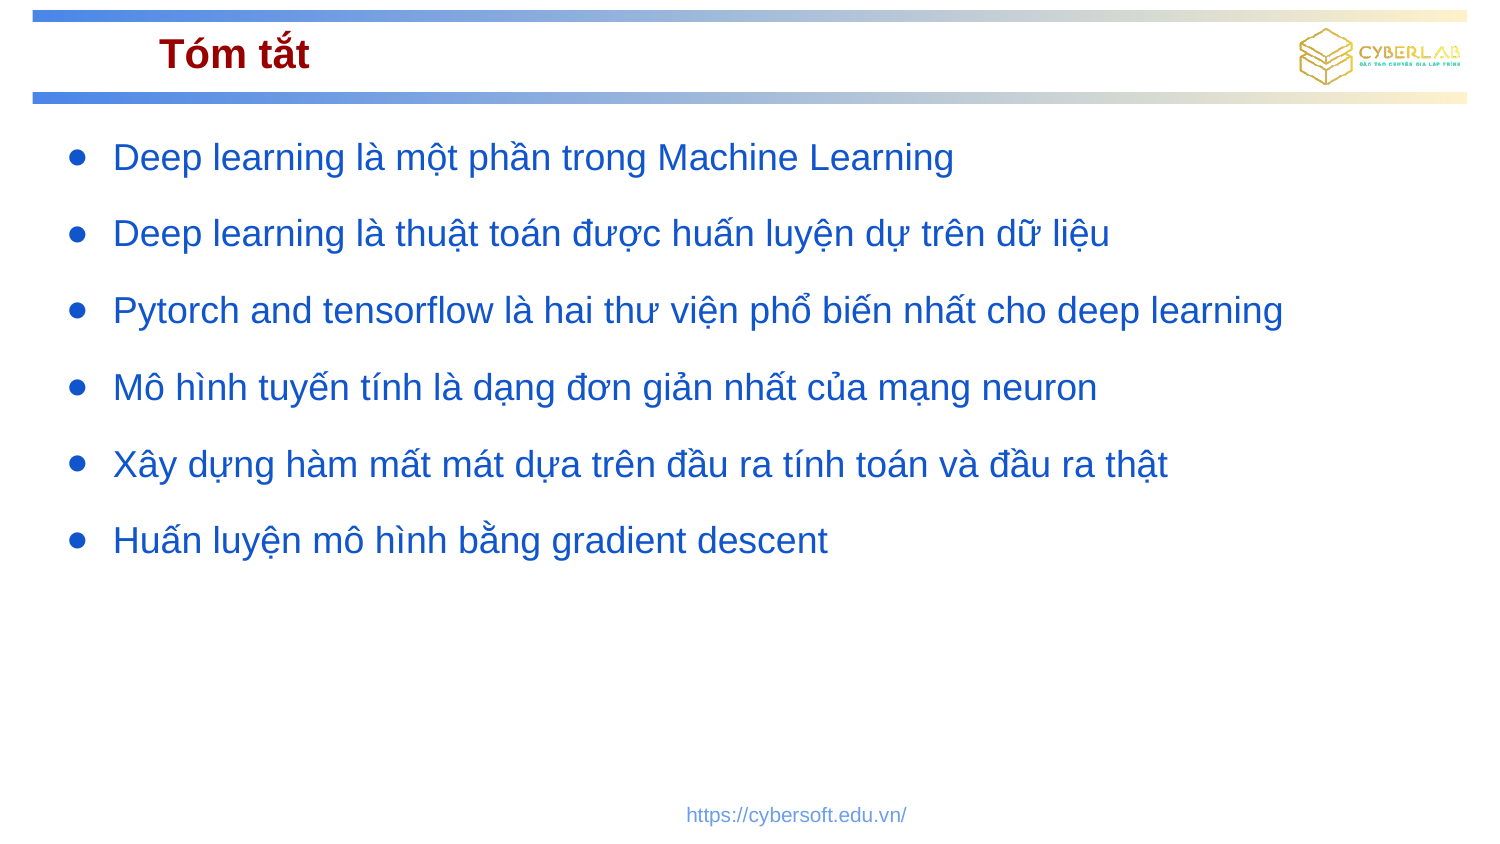

# Tóm tắt
Deep learning là một phần trong Machine Learning
Deep learning là thuật toán được huấn luyện dự trên dữ liệu
Pytorch and tensorflow là hai thư viện phổ biến nhất cho deep learning
Mô hình tuyến tính là dạng đơn giản nhất của mạng neuron
Xây dựng hàm mất mát dựa trên đầu ra tính toán và đầu ra thật
Huấn luyện mô hình bằng gradient descent